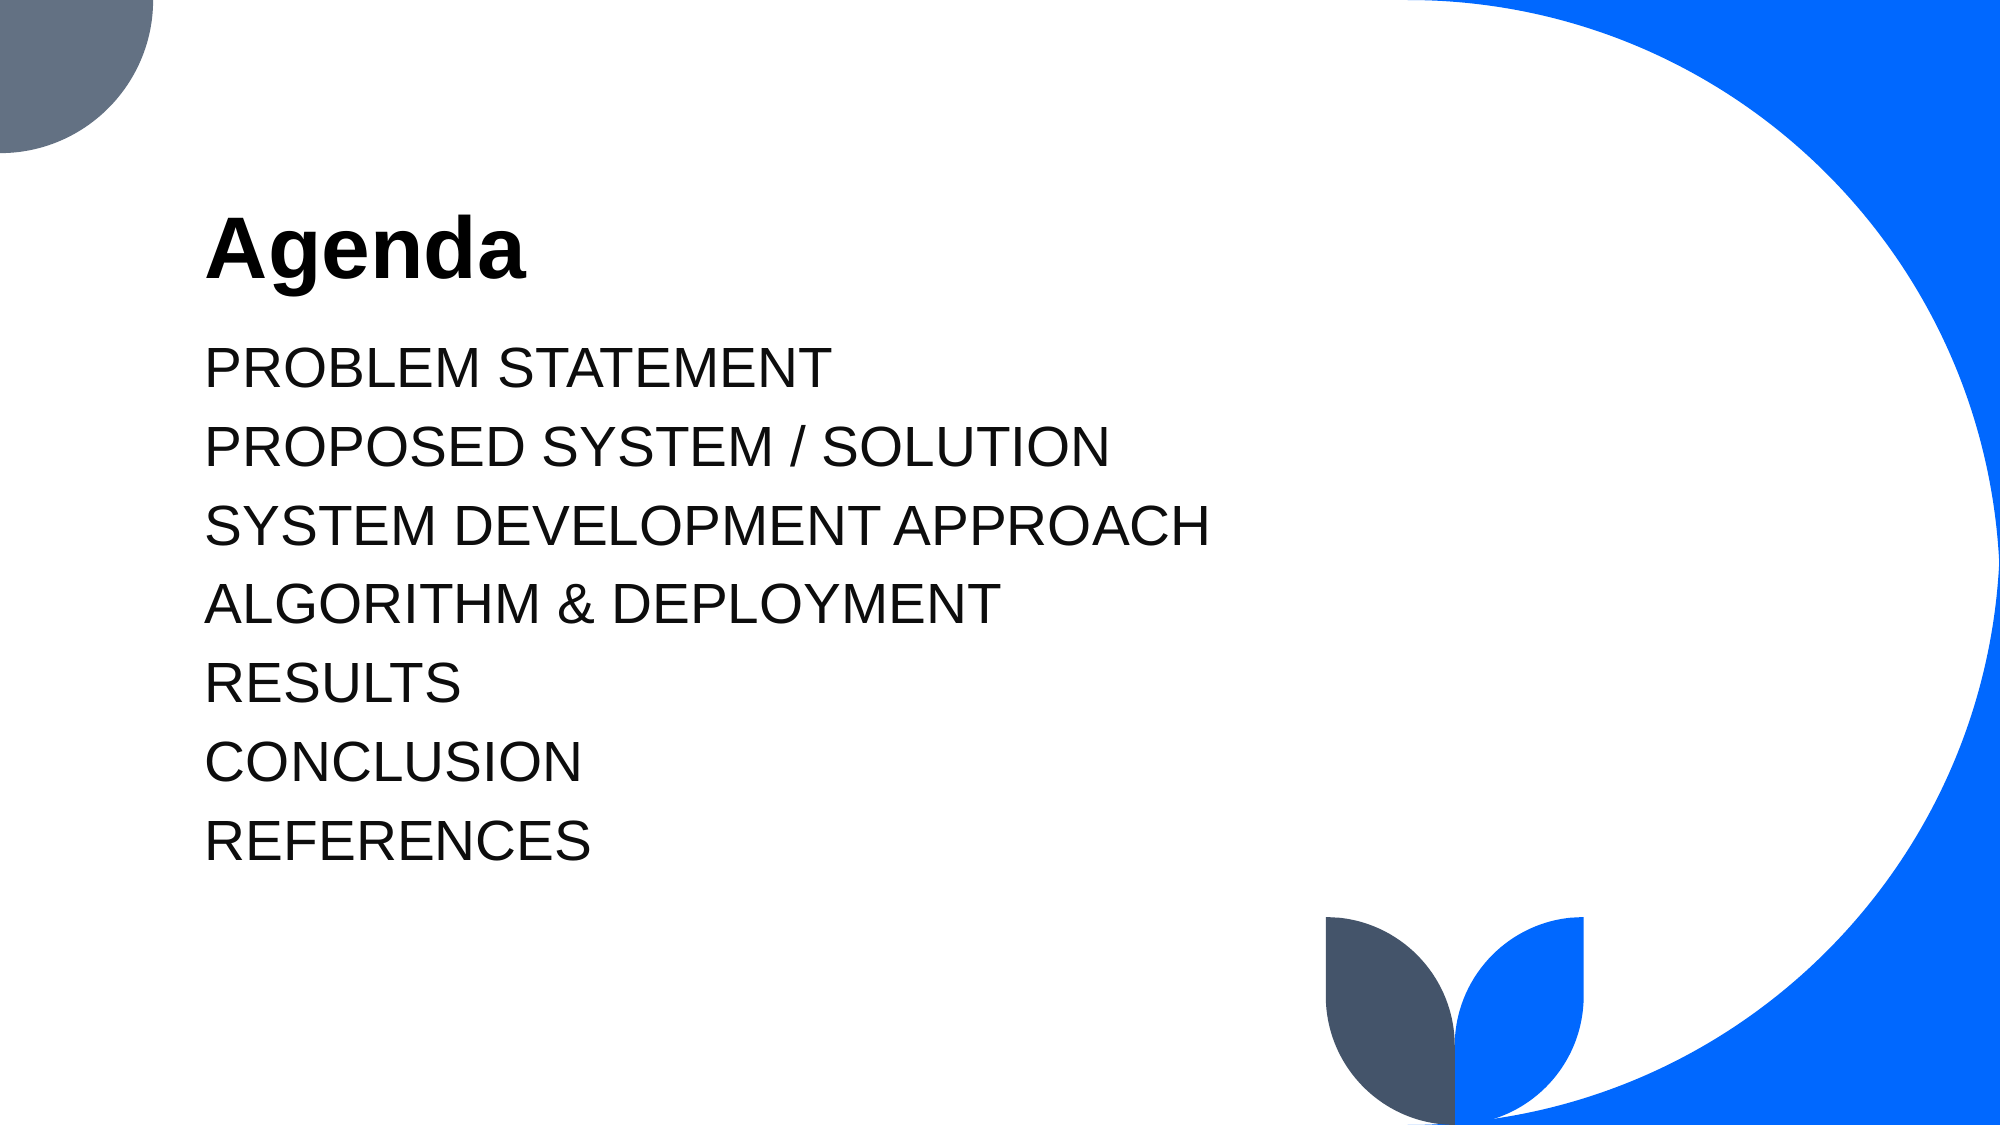

# Agenda
PROBLEM STATEMENT
PROPOSED SYSTEM / SOLUTION
SYSTEM DEVELOPMENT APPROACH
ALGORITHM & DEPLOYMENT
RESULTS
CONCLUSION
REFERENCES